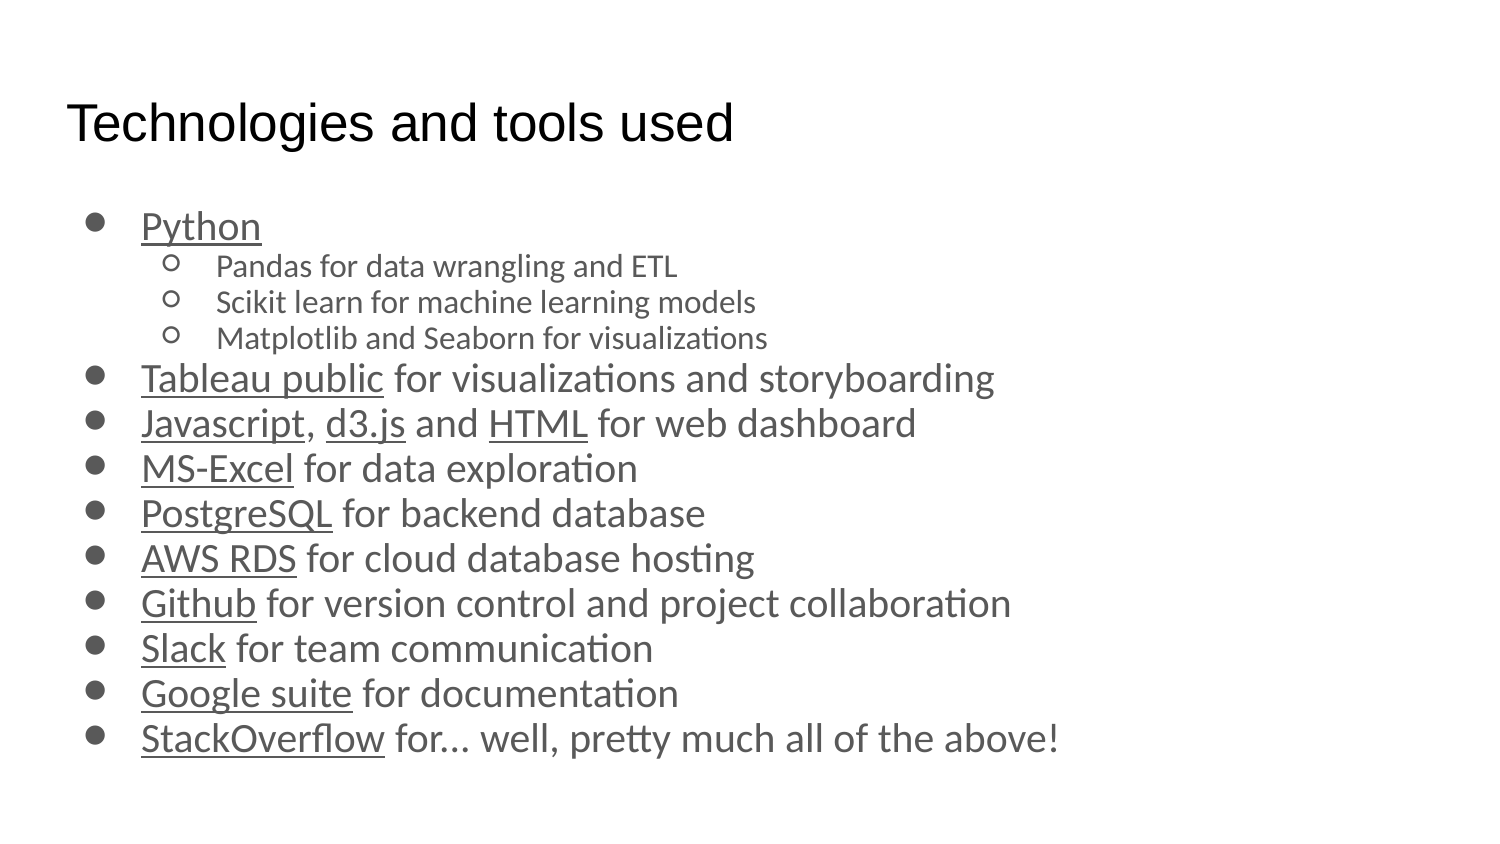

# Technologies and tools used
Python
Pandas for data wrangling and ETL
Scikit learn for machine learning models
Matplotlib and Seaborn for visualizations
Tableau public for visualizations and storyboarding
Javascript, d3.js and HTML for web dashboard
MS-Excel for data exploration
PostgreSQL for backend database
AWS RDS for cloud database hosting
Github for version control and project collaboration
Slack for team communication
Google suite for documentation
StackOverflow for... well, pretty much all of the above!